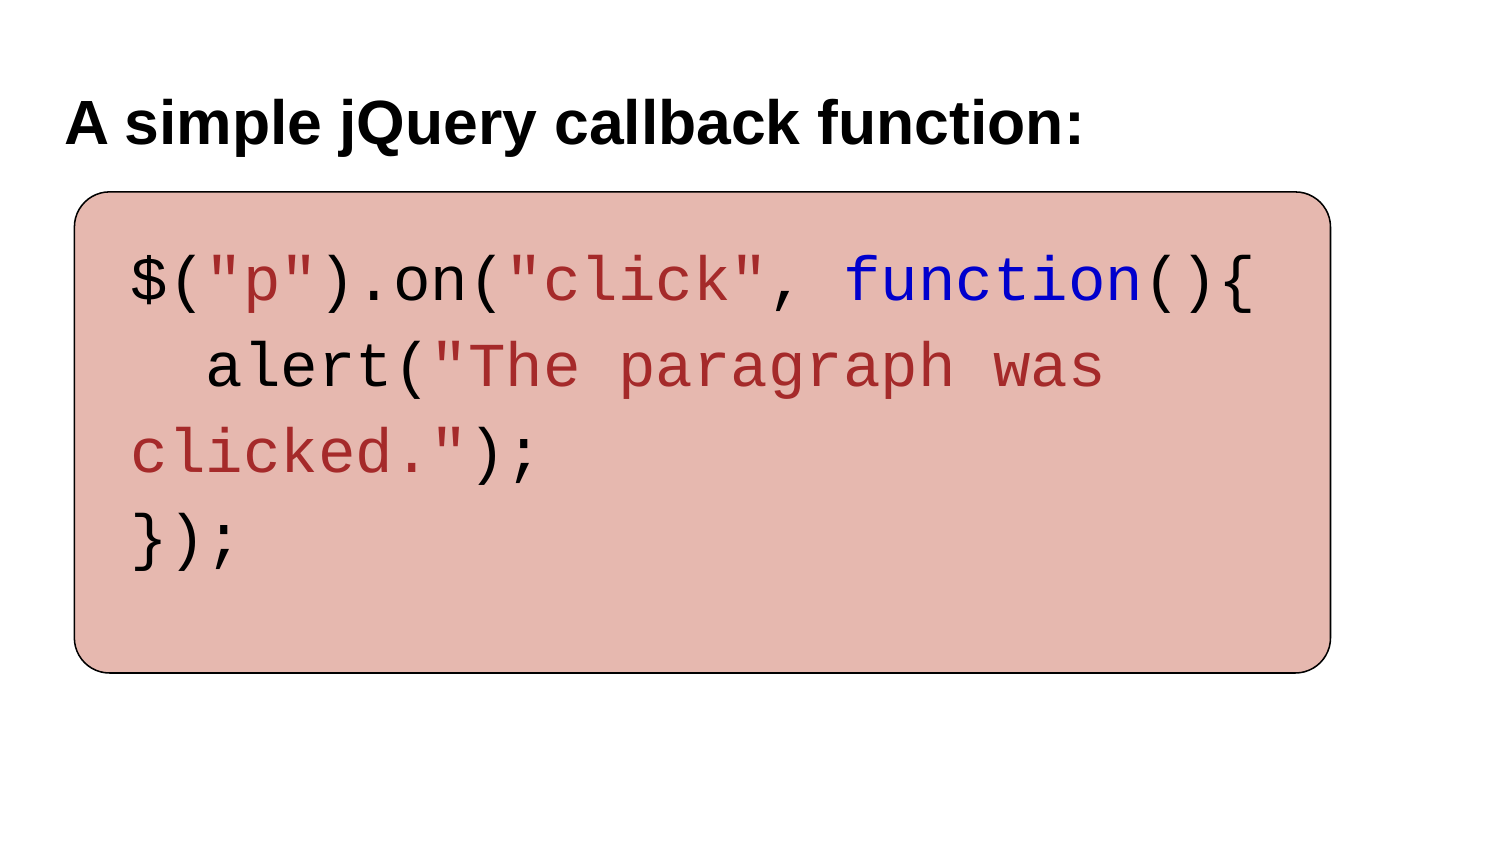

# A simple jQuery callback function:
$("p").on("click", function(){
  alert("The paragraph was clicked.");
});